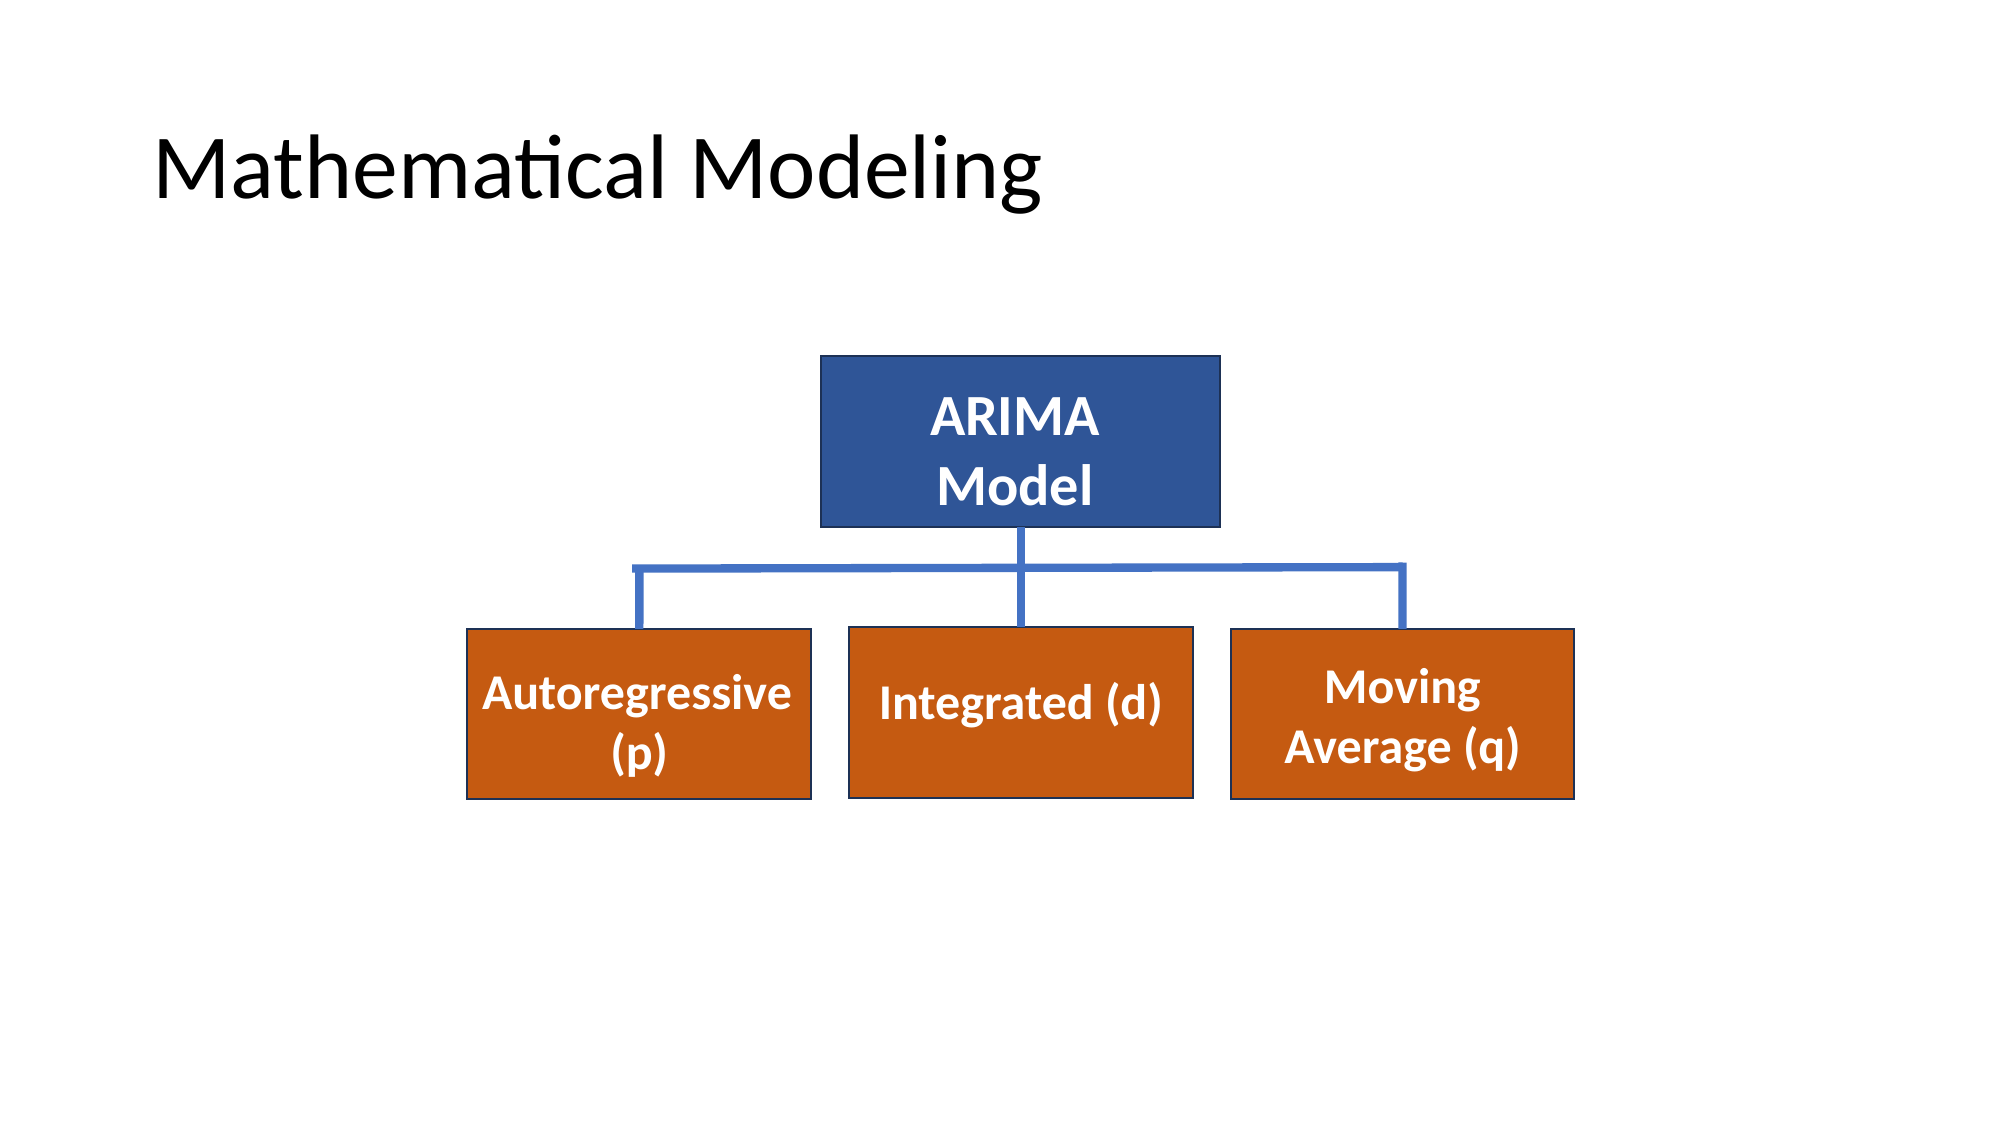

# Mathematical Modeling

ARIMA Model

Moving Average (q)
Autoregressive
(p)
Integrated (d)